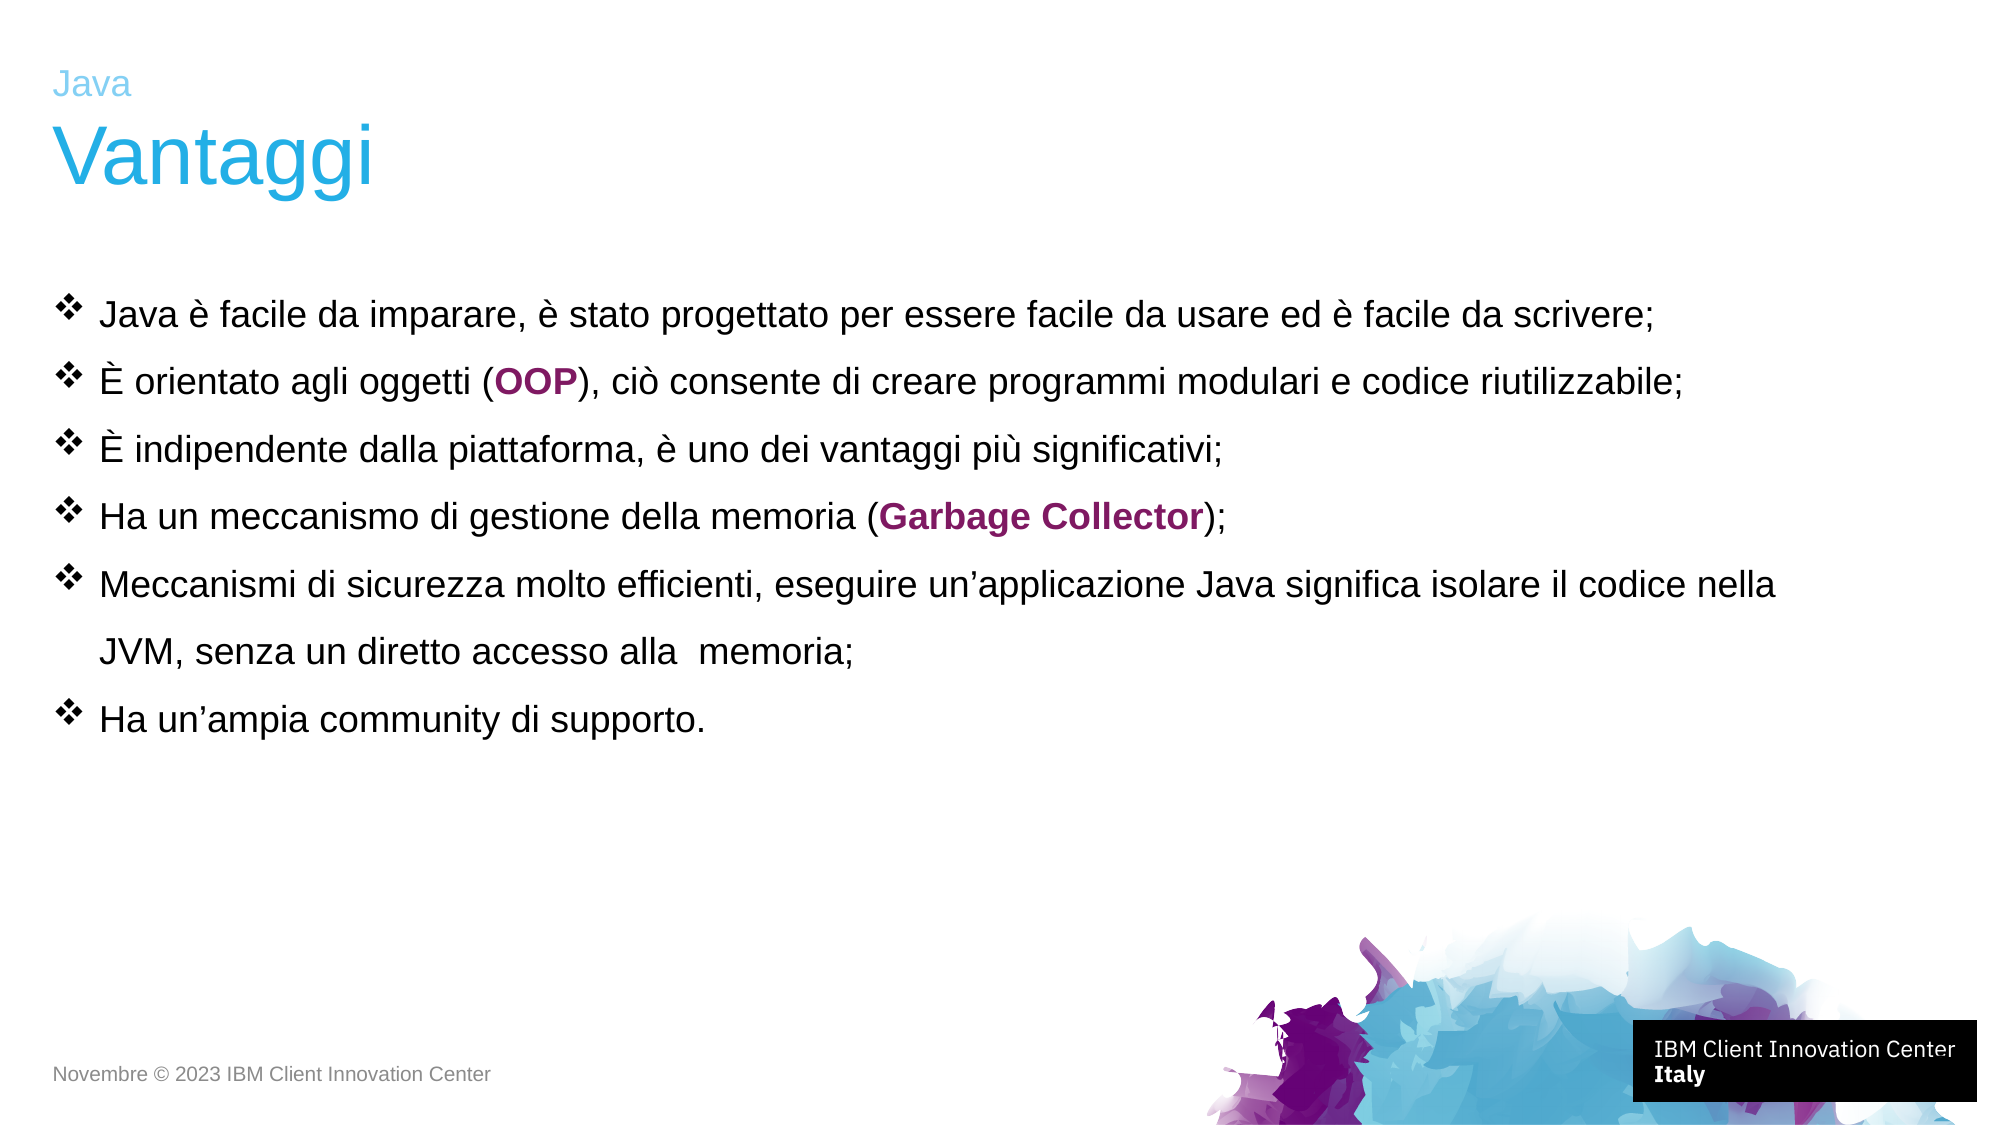

Java
# Vantaggi
Java è facile da imparare, è stato progettato per essere facile da usare ed è facile da scrivere;
È orientato agli oggetti (OOP), ciò consente di creare programmi modulari e codice riutilizzabile;
È indipendente dalla piattaforma, è uno dei vantaggi più significativi;
Ha un meccanismo di gestione della memoria (Garbage Collector);
Meccanismi di sicurezza molto efficienti, eseguire un’applicazione Java significa isolare il codice nella JVM, senza un diretto accesso alla  memoria;
Ha un’ampia community di supporto.
5
Novembre © 2023 IBM Client Innovation Center